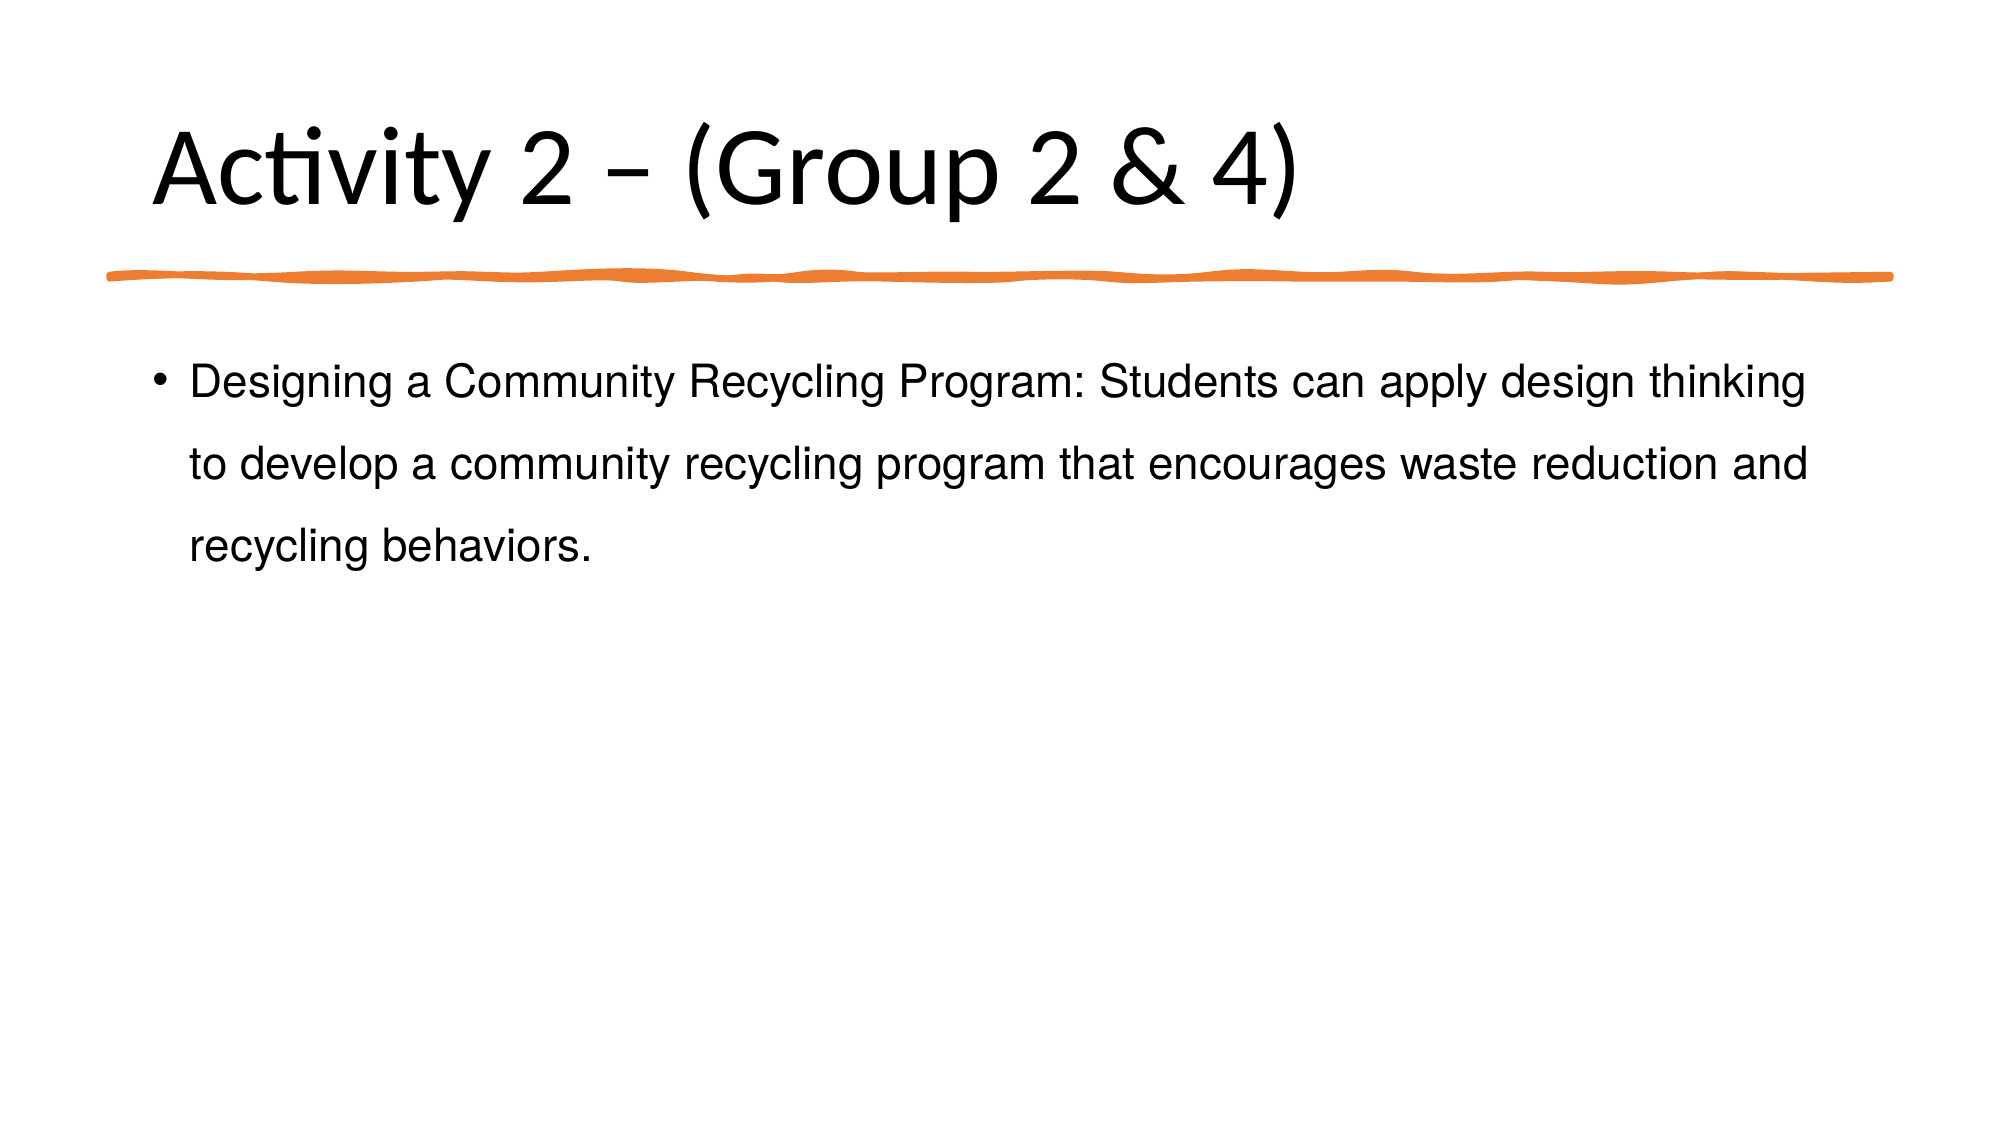

# Activity 2 – (Group 2 & 4)

Designing a Community Recycling Program: Students can apply design thinking to develop a community recycling program that encourages waste reduction and recycling behaviors.